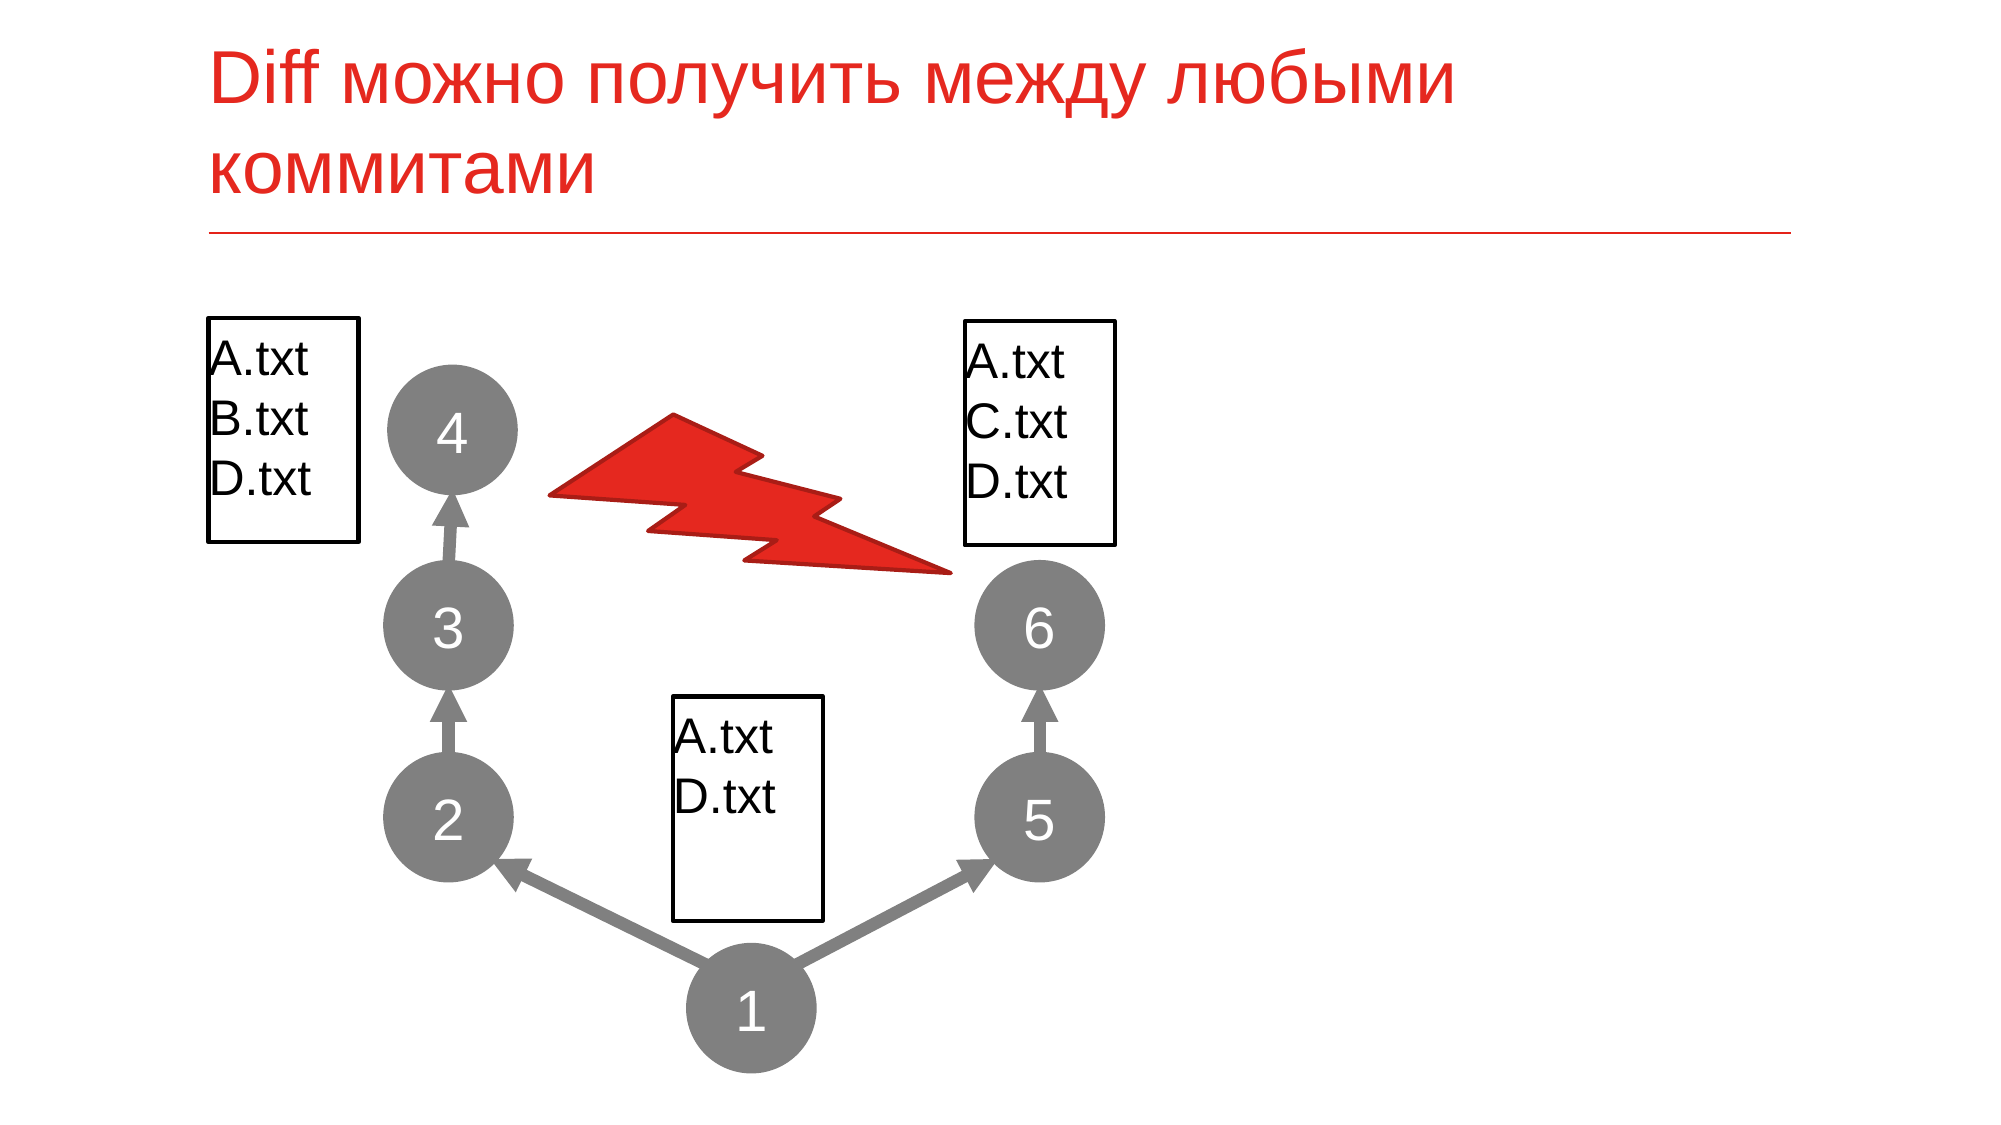

# Diff можно получить между любыми коммитами
A.txt
B.txt
D.txt
A.txt
C.txt
D.txt
4

3
6
A.txt
D.txt
2
5
1